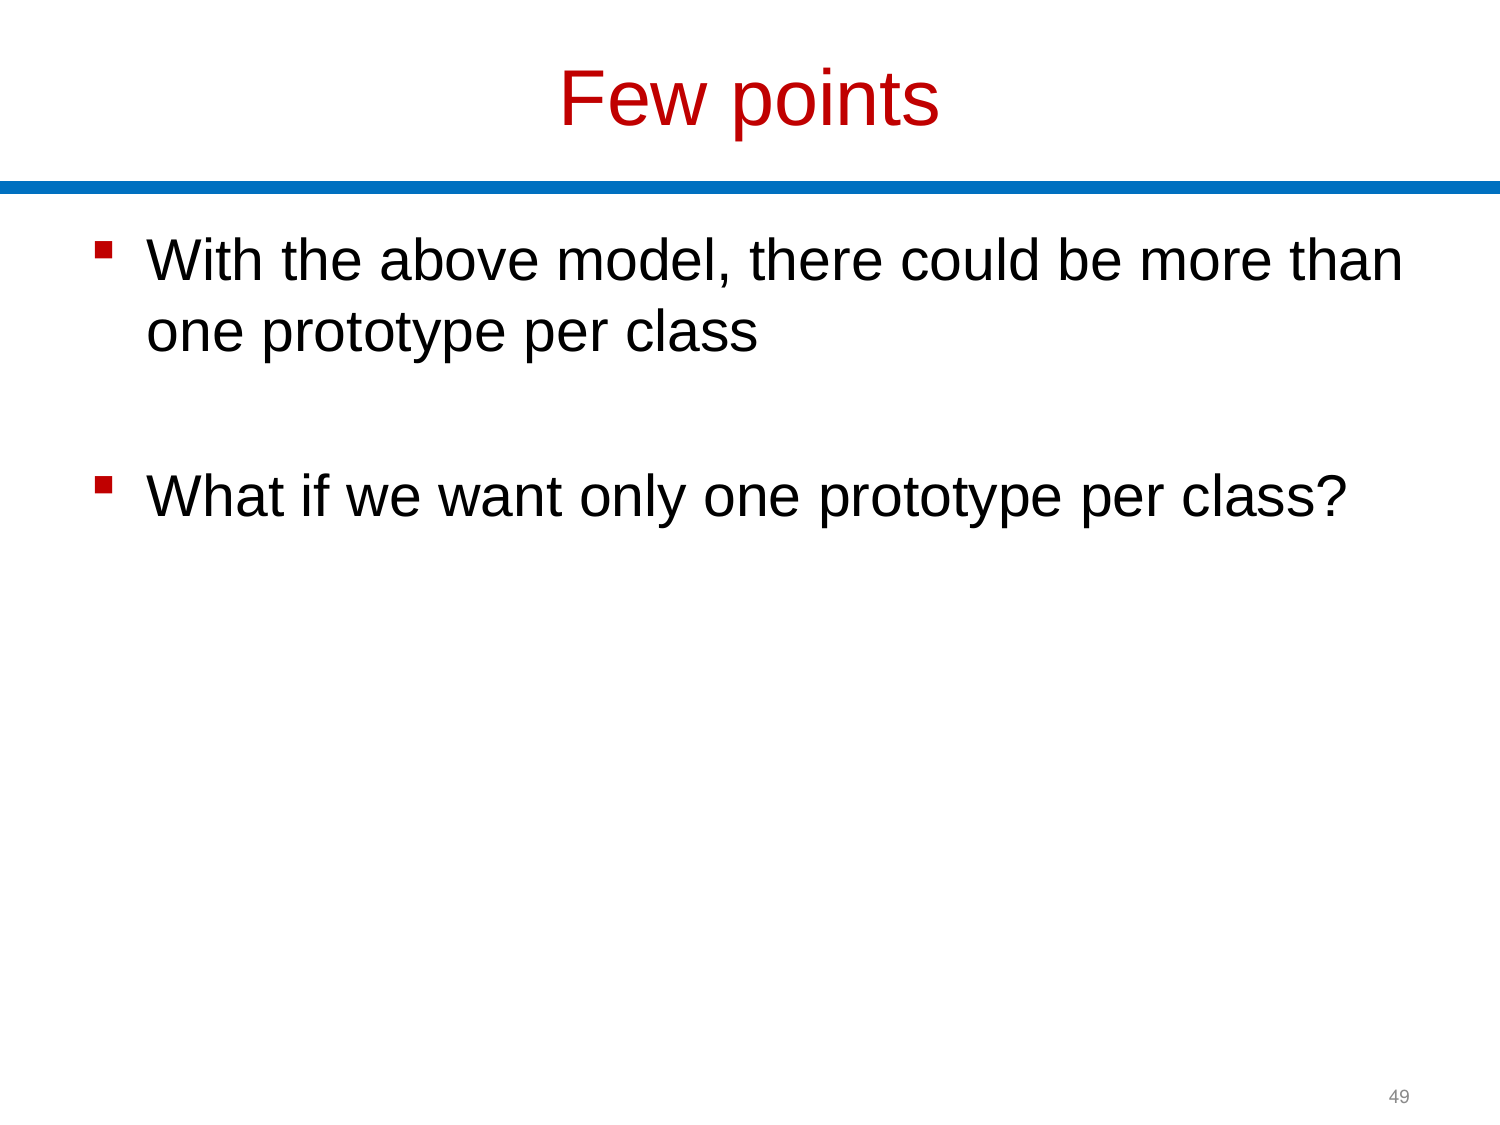

# Few points
With the above model, there could be more than one prototype per class

What if we want only one prototype per class?

49